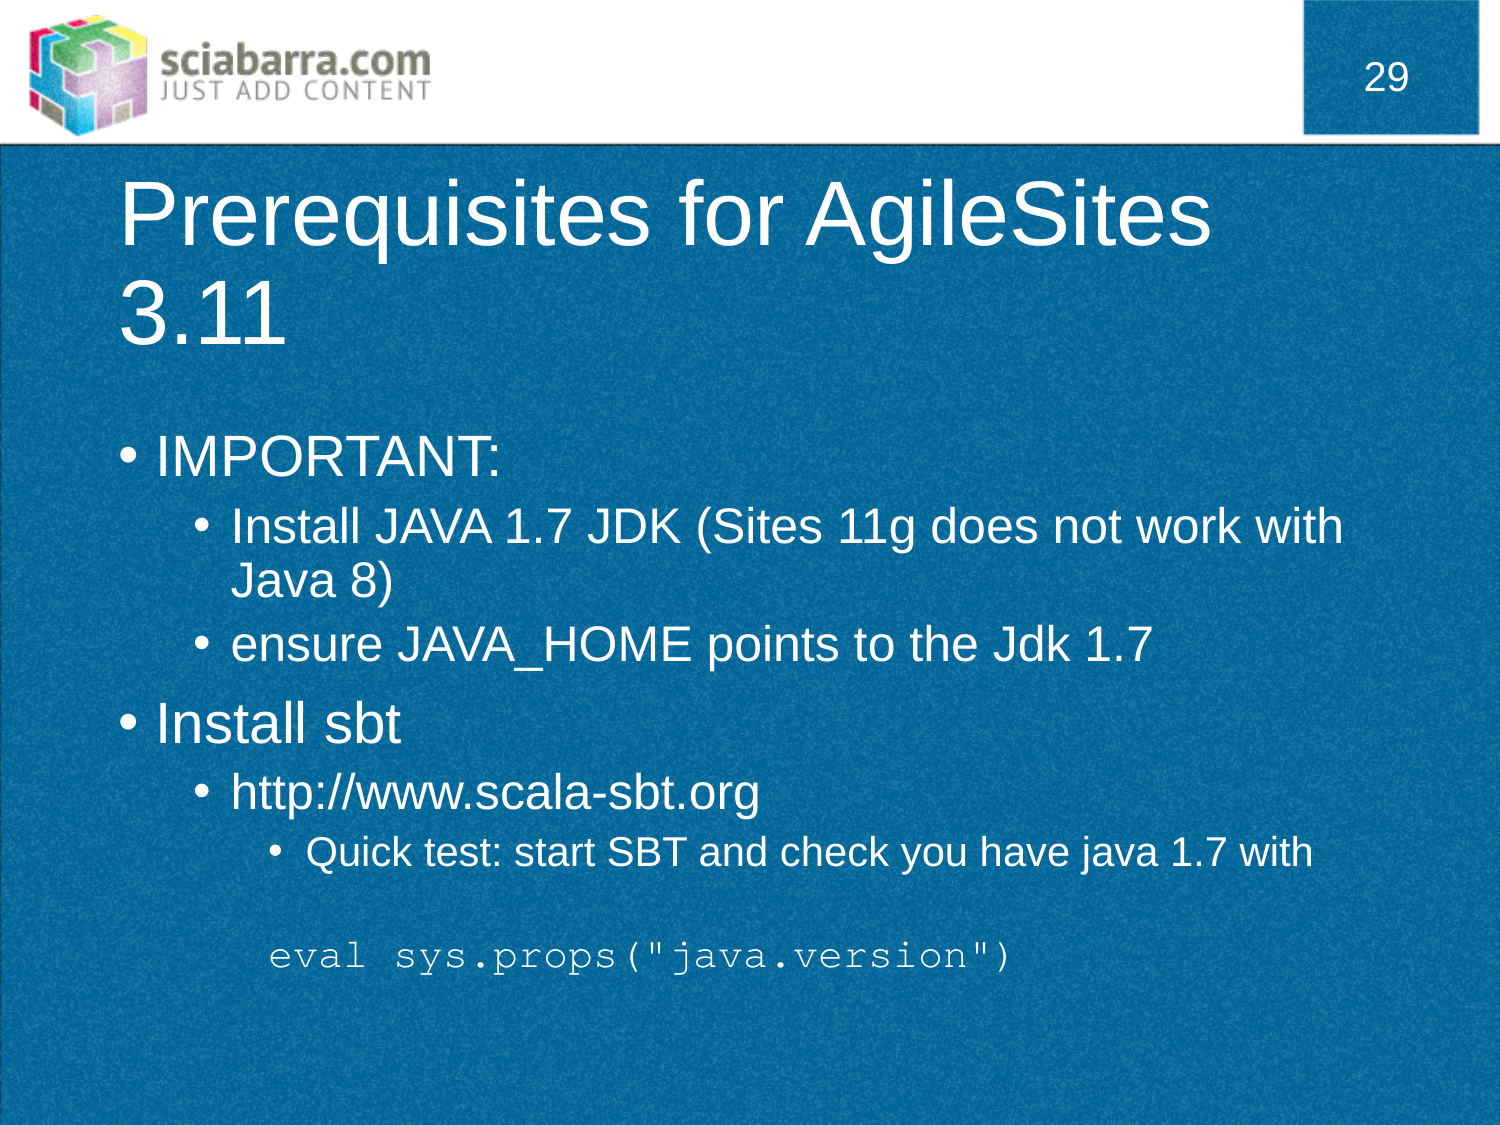

29
# Prerequisites for AgileSites 3.11
IMPORTANT:
Install JAVA 1.7 JDK (Sites 11g does not work with Java 8)
ensure JAVA_HOME points to the Jdk 1.7
Install sbt
http://www.scala-sbt.org
Quick test: start SBT and check you have java 1.7 with
eval sys.props("java.version")